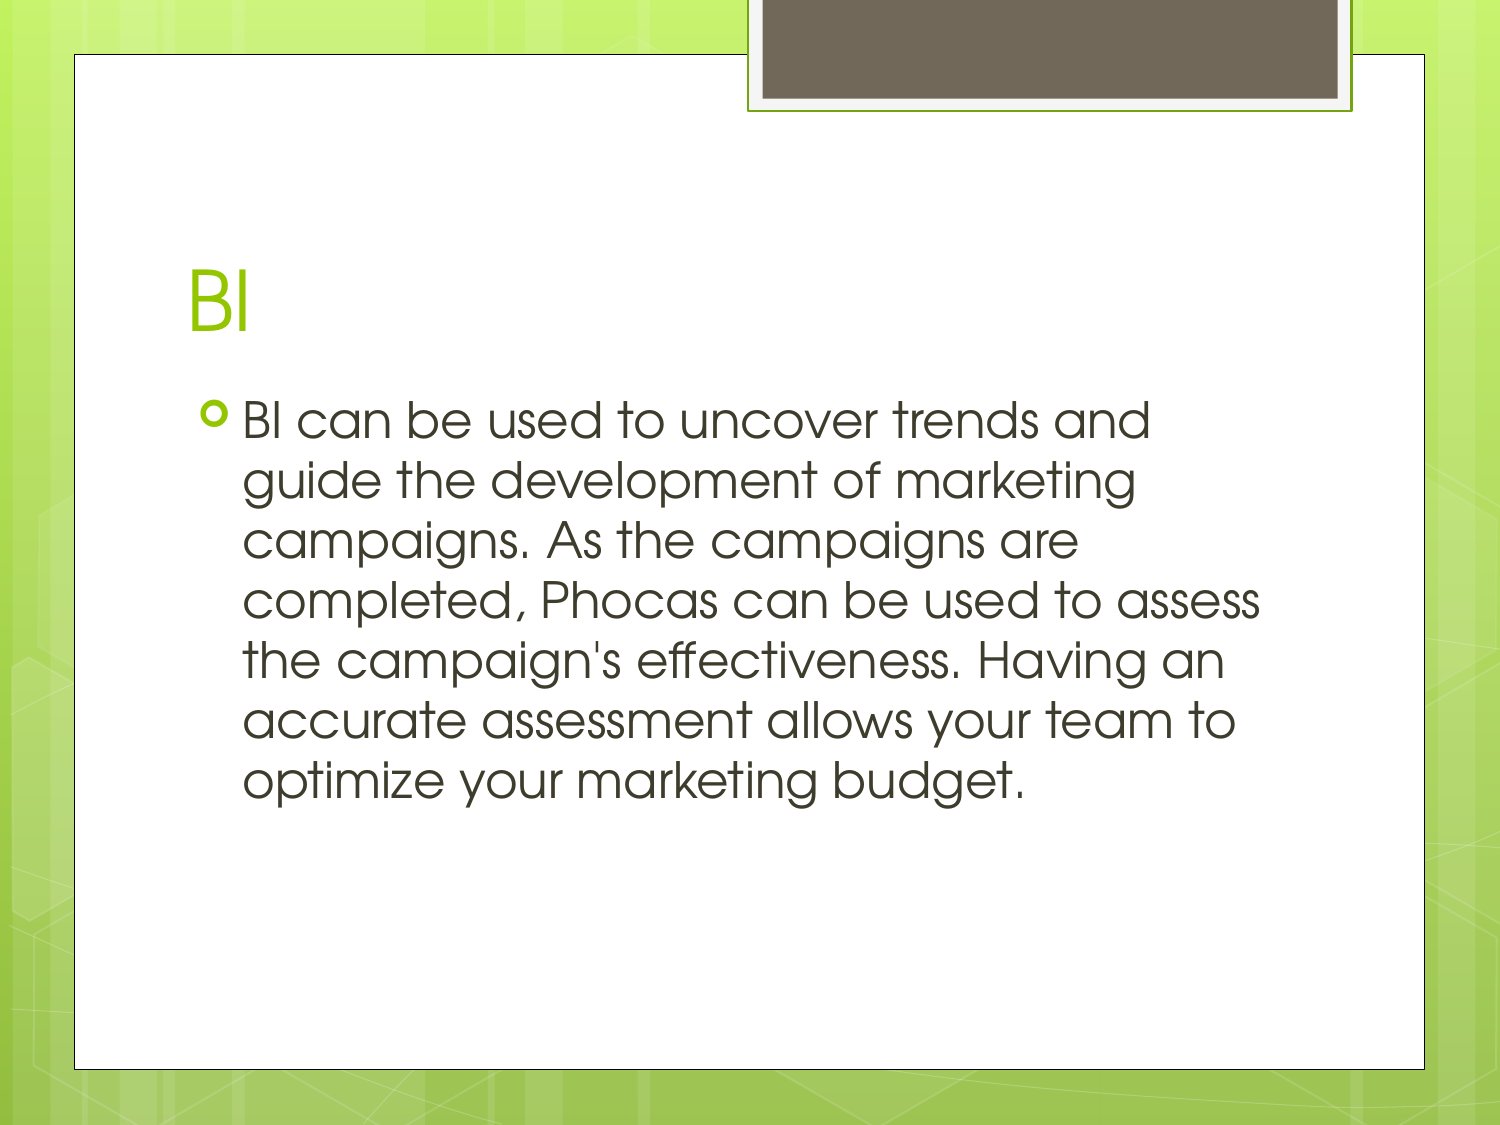

# BI
BI can be used to uncover trends and guide the development of marketing campaigns. As the campaigns are completed, Phocas can be used to assess the campaign's effectiveness. Having an accurate assessment allows your team to optimize your marketing budget.